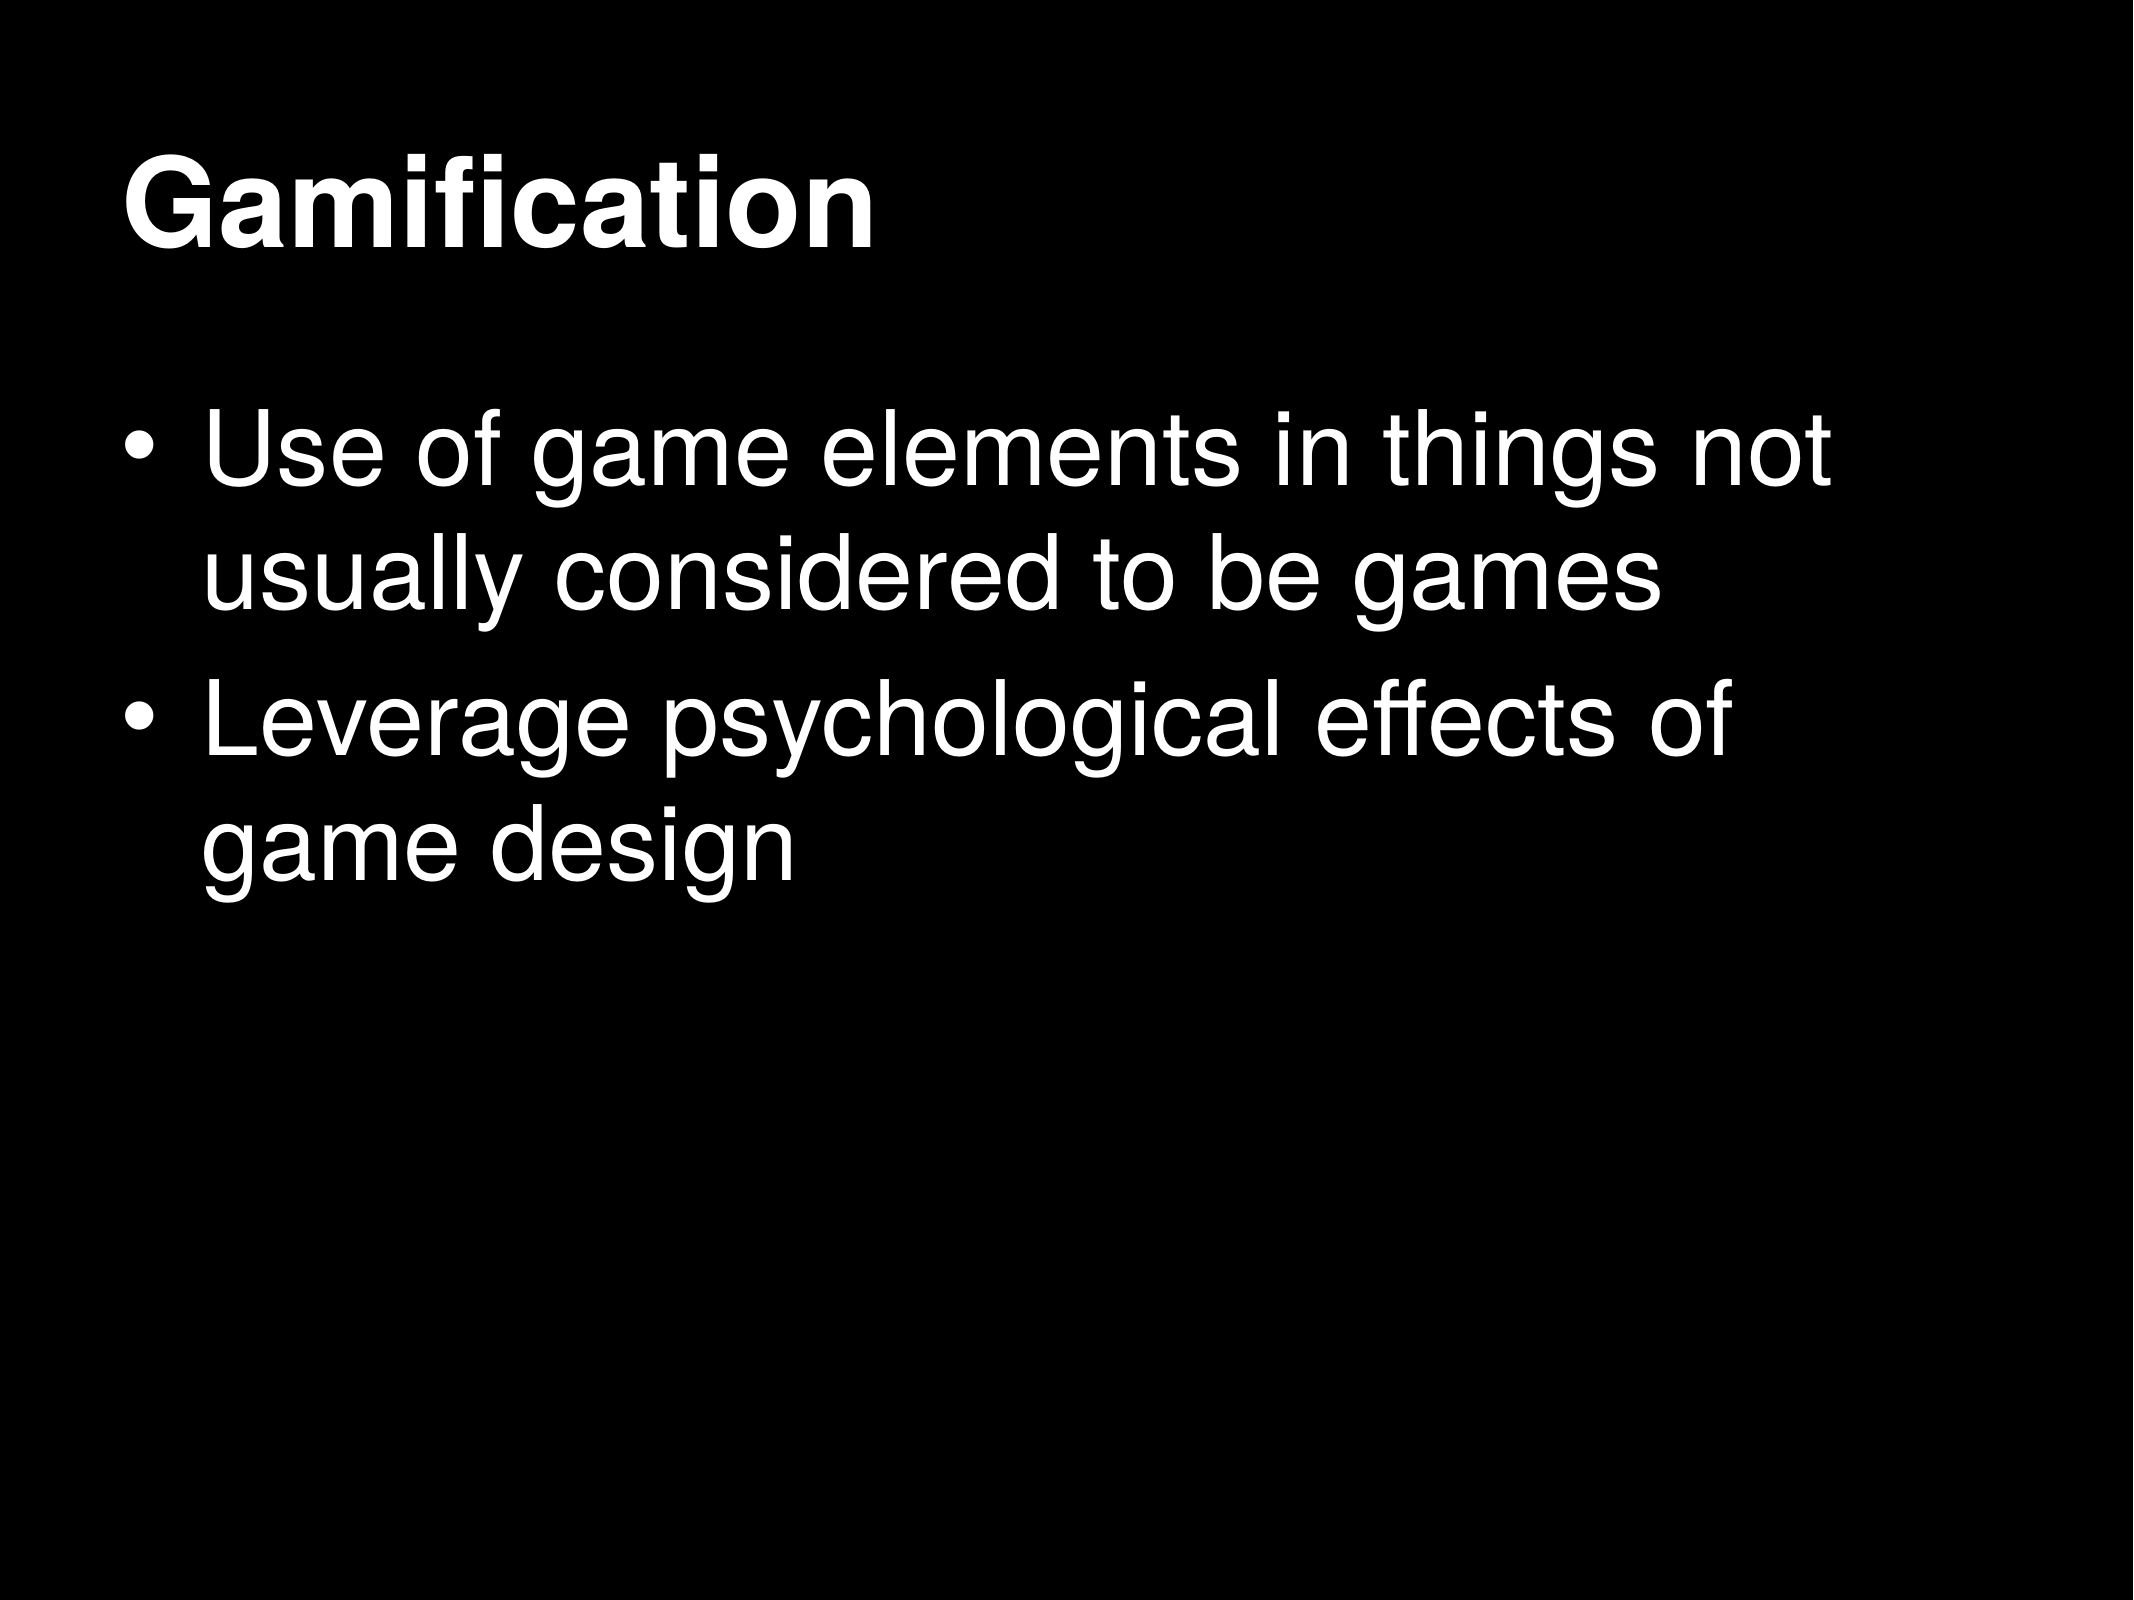

# Gamification
Use of game elements in things not usually considered to be games
Leverage psychological effects of game design